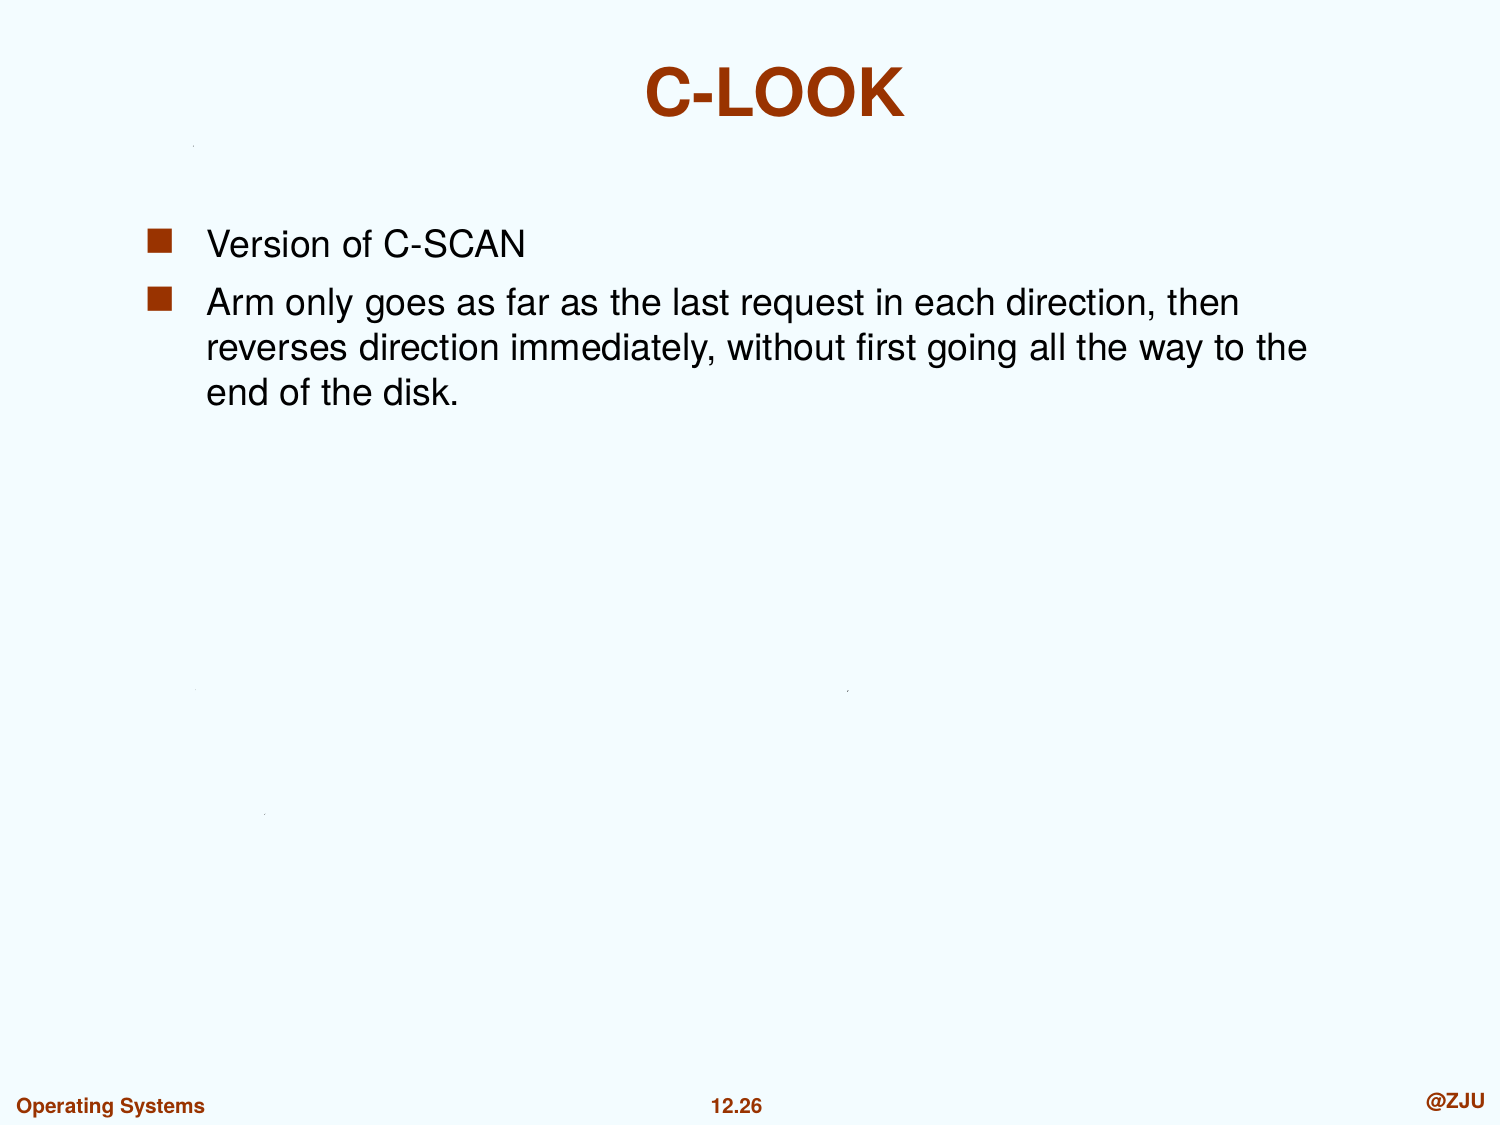

# C-LOOK
Version of C-SCAN
Arm only goes as far as the last request in each direction, then reverses direction immediately, without first going all the way to the end of the disk.